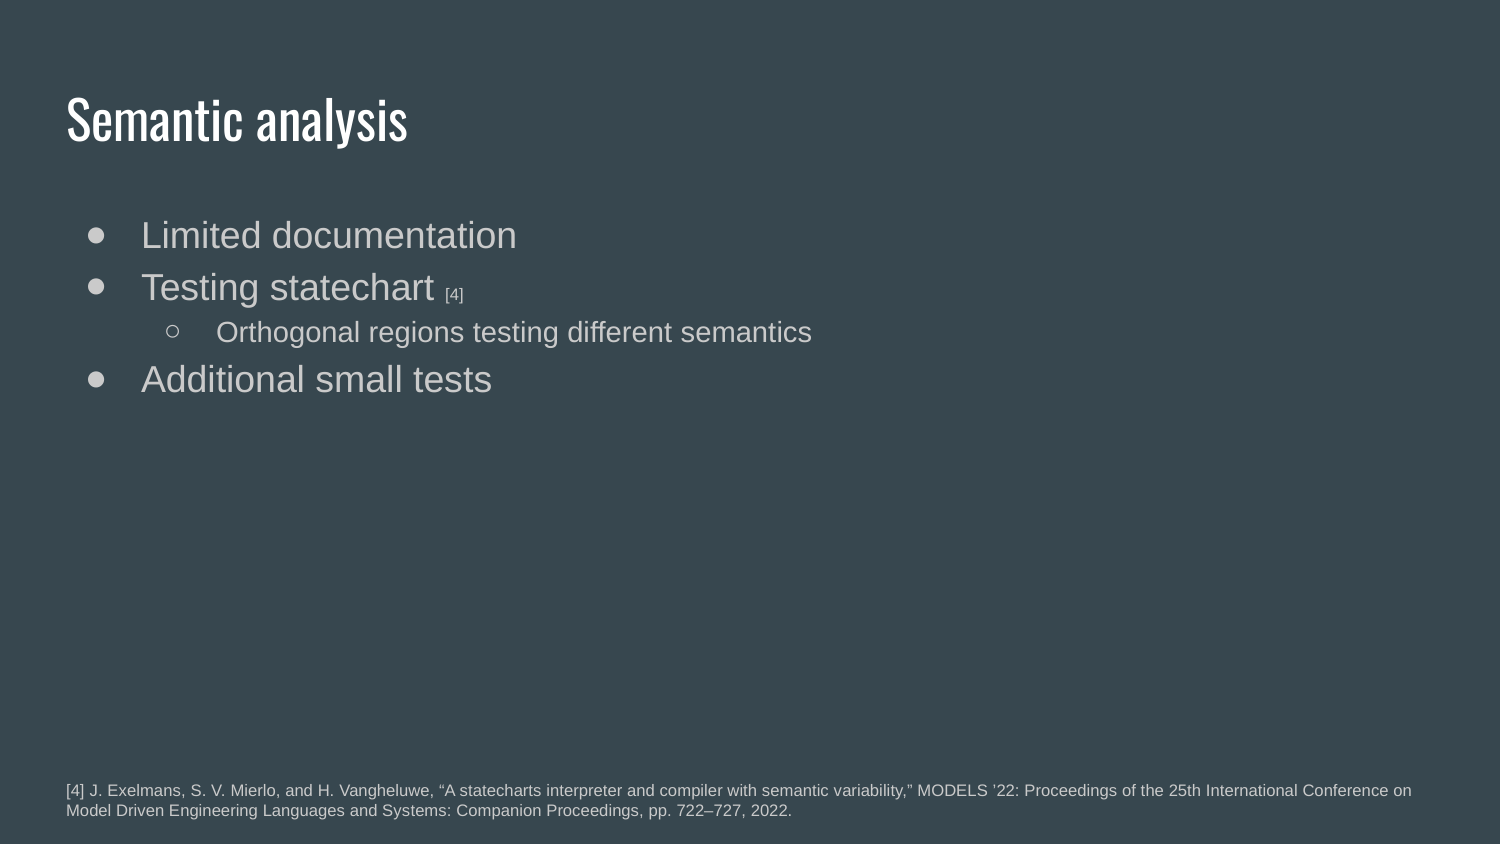

# Semantic analysis
Limited documentation
Testing statechart [4]
Orthogonal regions testing different semantics
Additional small tests
[4] J. Exelmans, S. V. Mierlo, and H. Vangheluwe, “A statecharts interpreter and compiler with semantic variability,” MODELS ’22: Proceedings of the 25th International Conference on Model Driven Engineering Languages and Systems: Companion Proceedings, pp. 722–727, 2022.